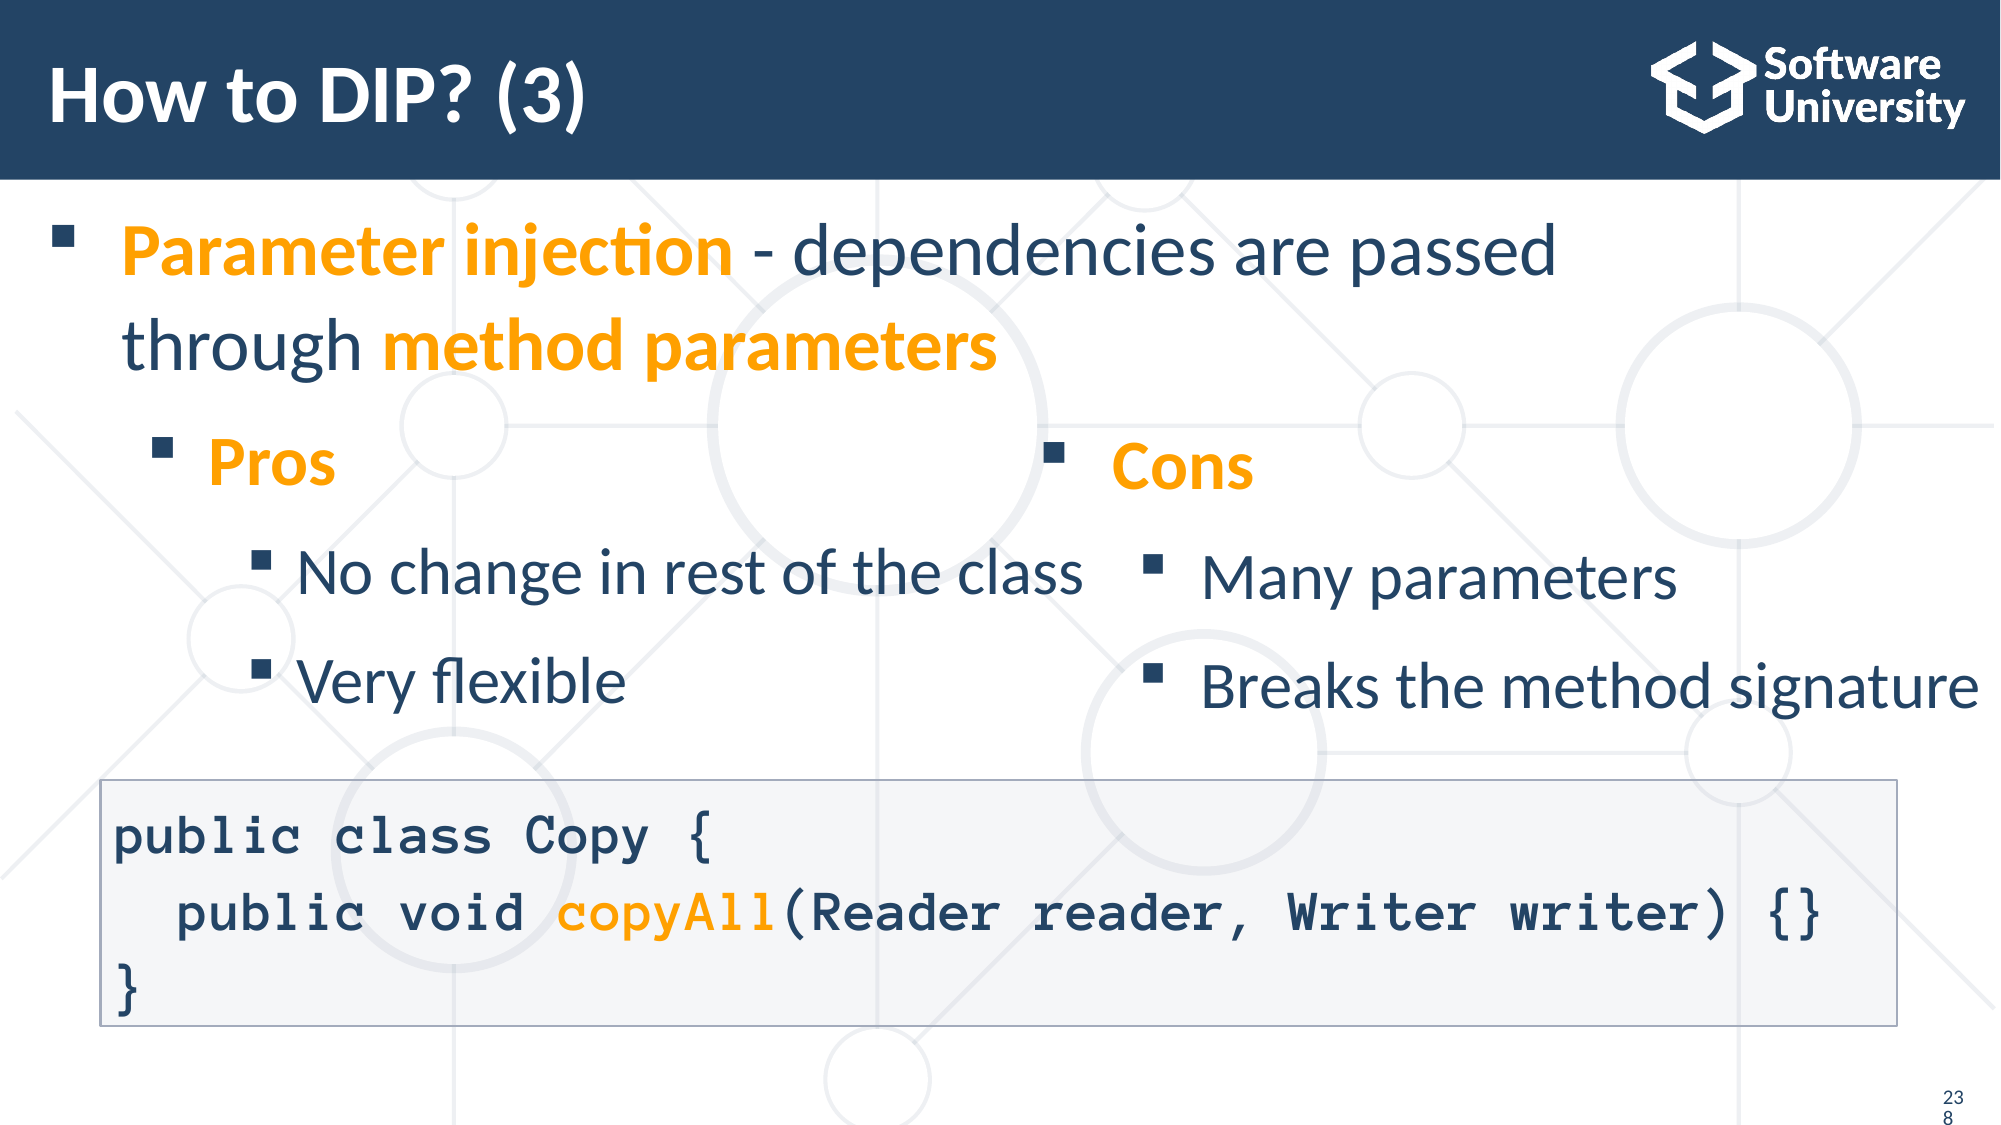

# How to DIP? (3)
Parameter injection - dependencies are passed
through method parameters
Pros
No change in rest of the class
Very flexible
Cons
Many parameters
Breaks the method signature
public class Copy {
  public void copyAll(Reader reader, Writer writer) {}
}
238